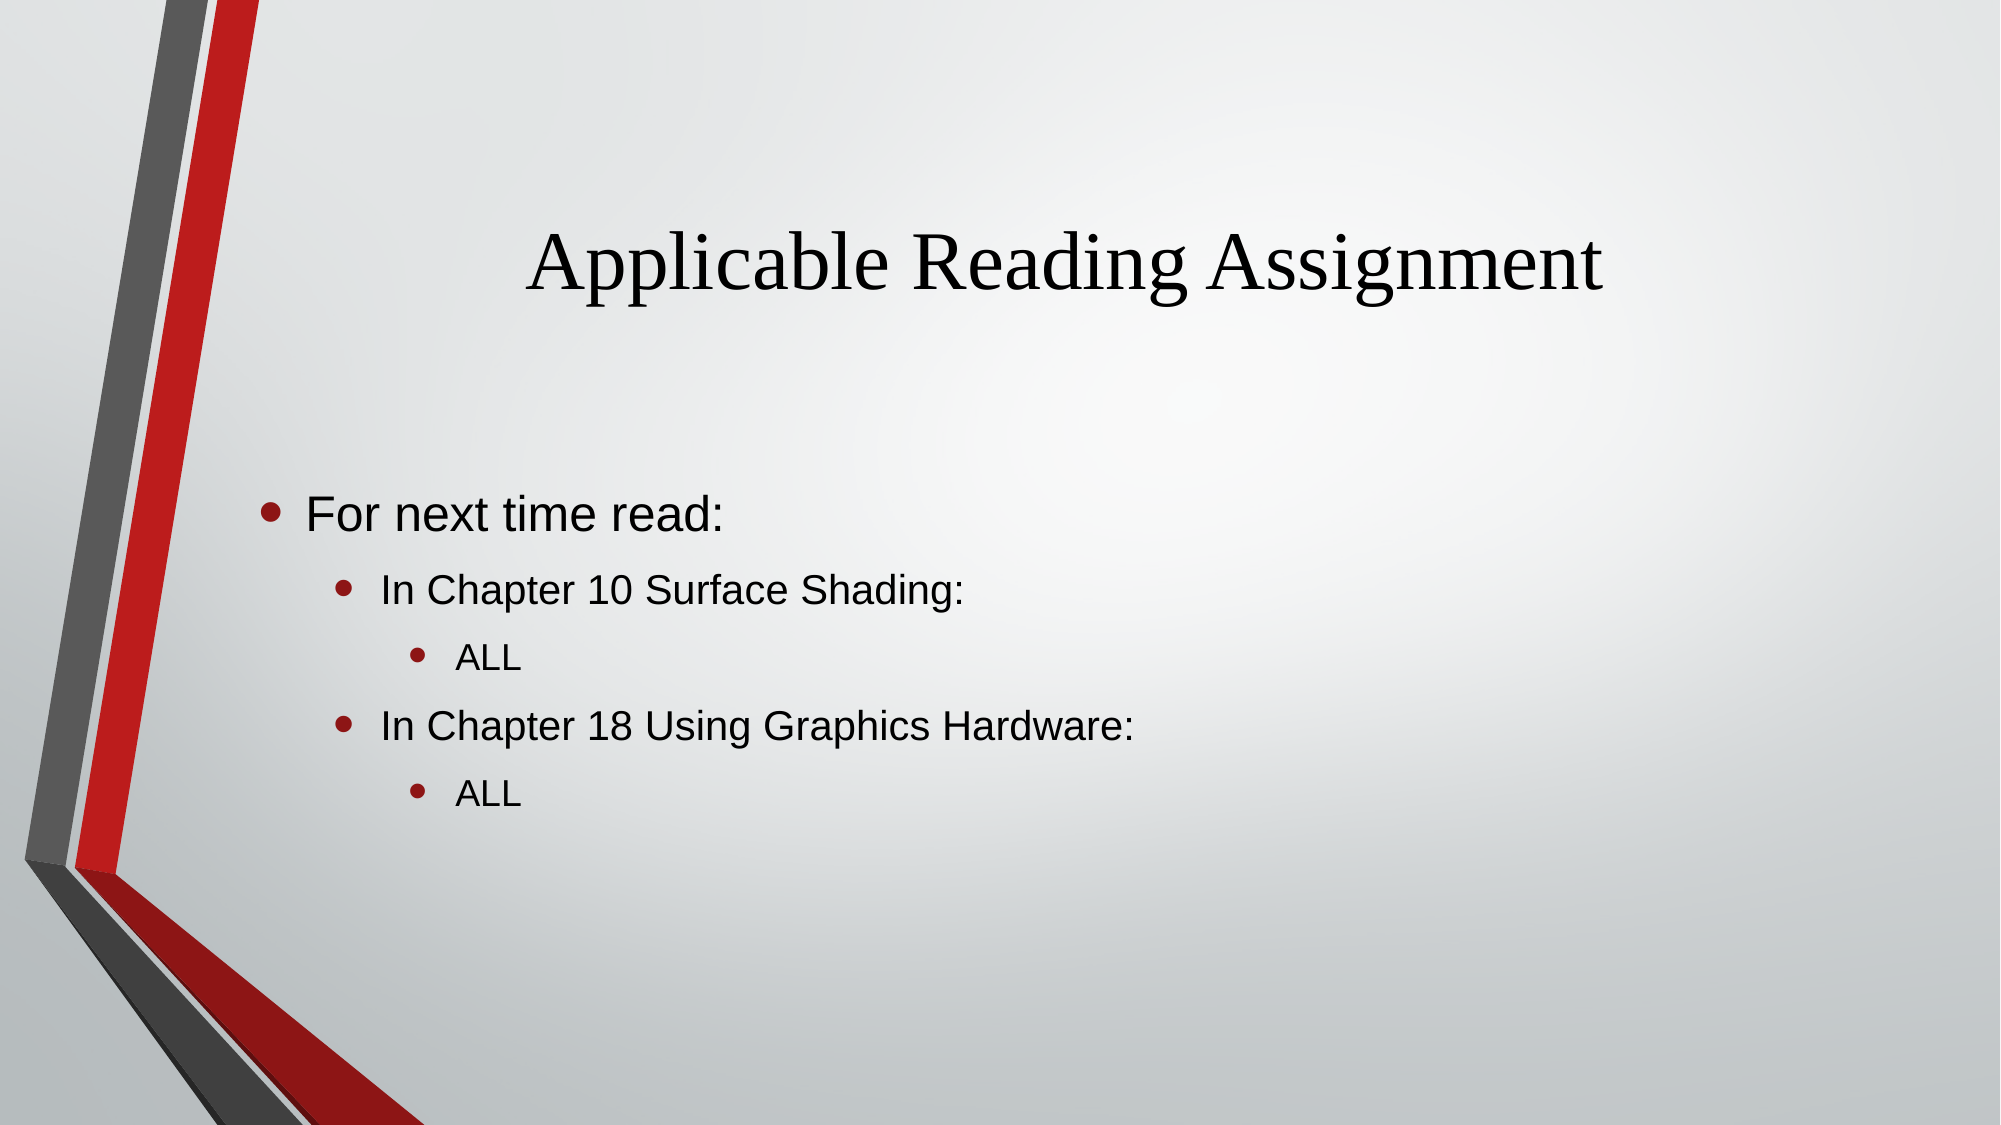

# Applicable Reading Assignment
For next time read:
In Chapter 10 Surface Shading:
ALL
In Chapter 18 Using Graphics Hardware:
ALL